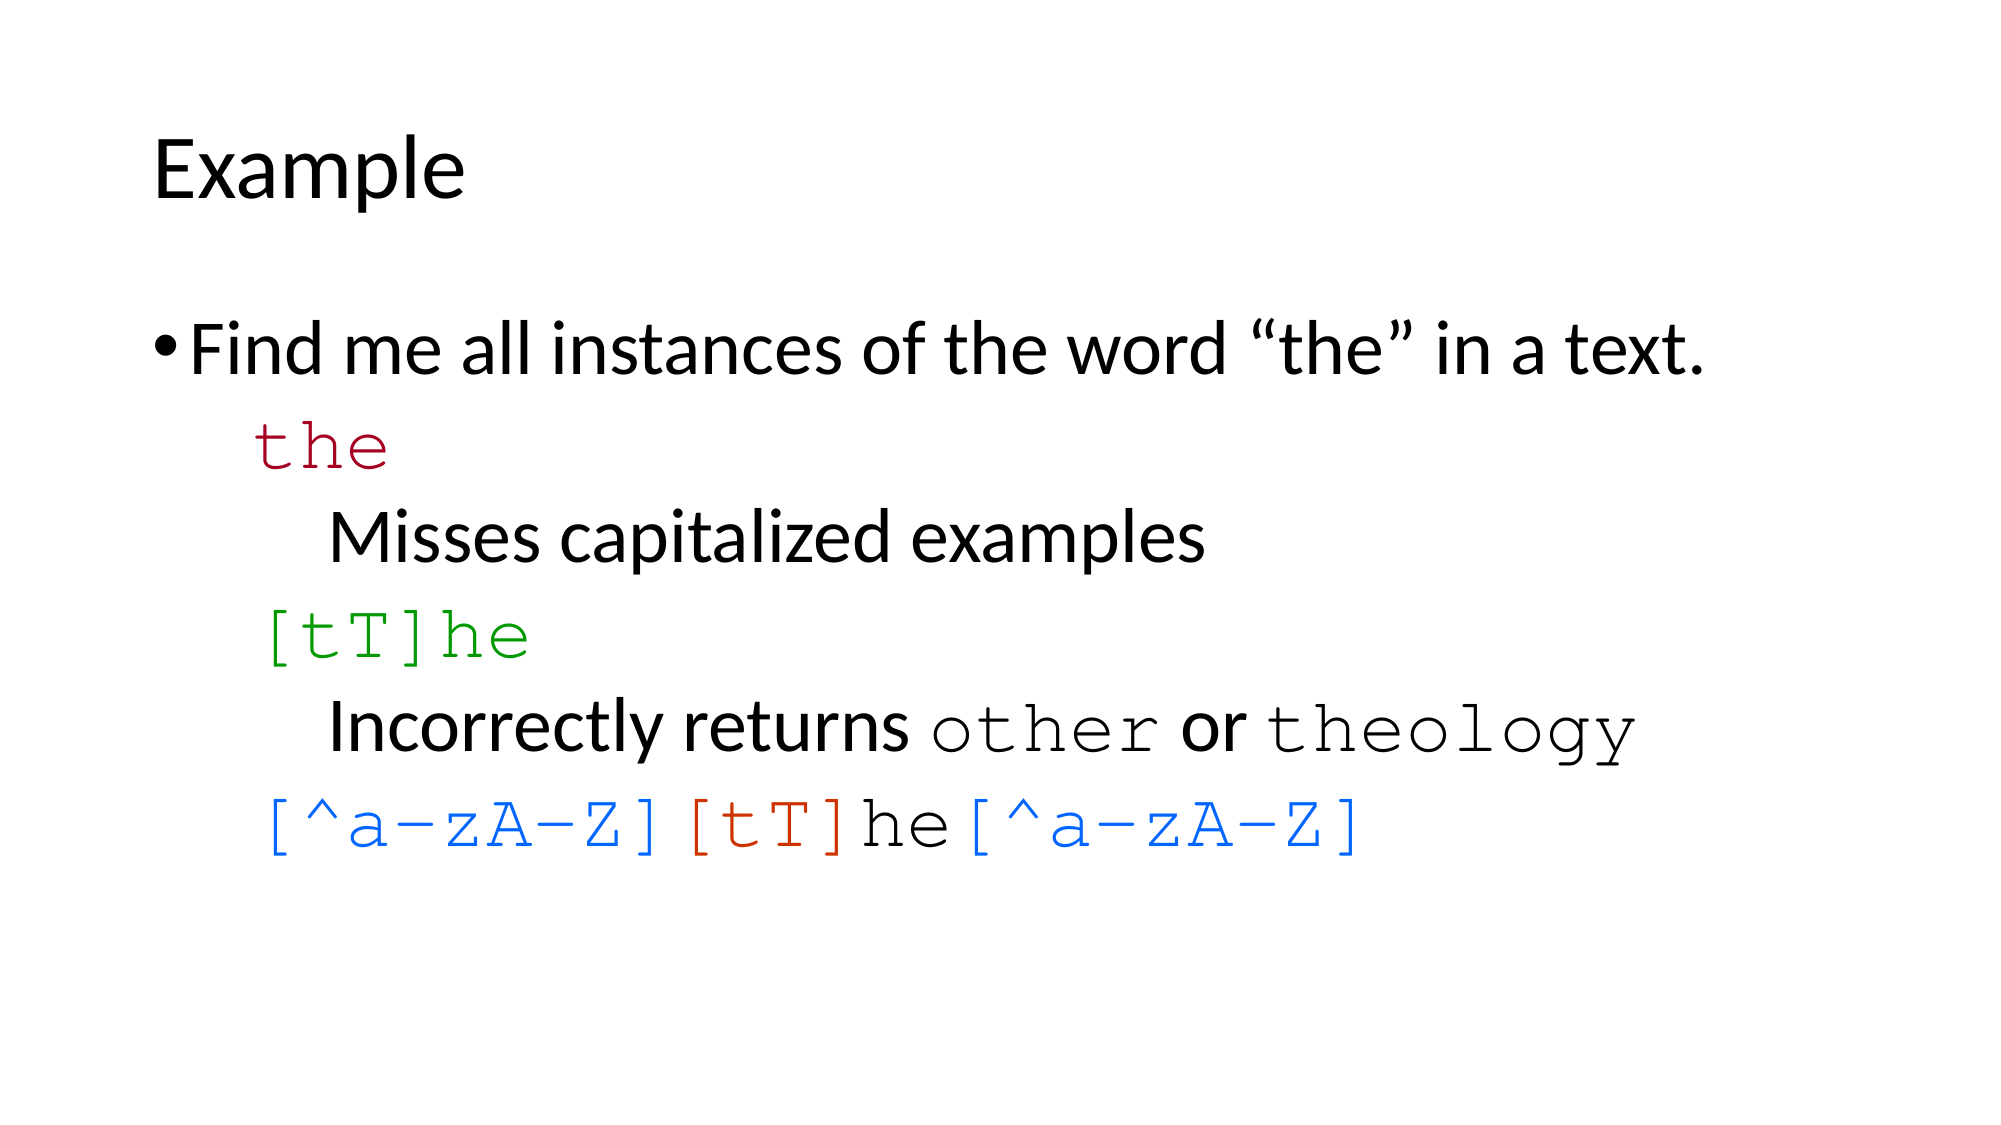

# Example
Find me all instances of the word “the” in a text.
the
Misses capitalized examples
[tT]he
Incorrectly returns other or theology
[^a-zA-Z][tT]he[^a-zA-Z]